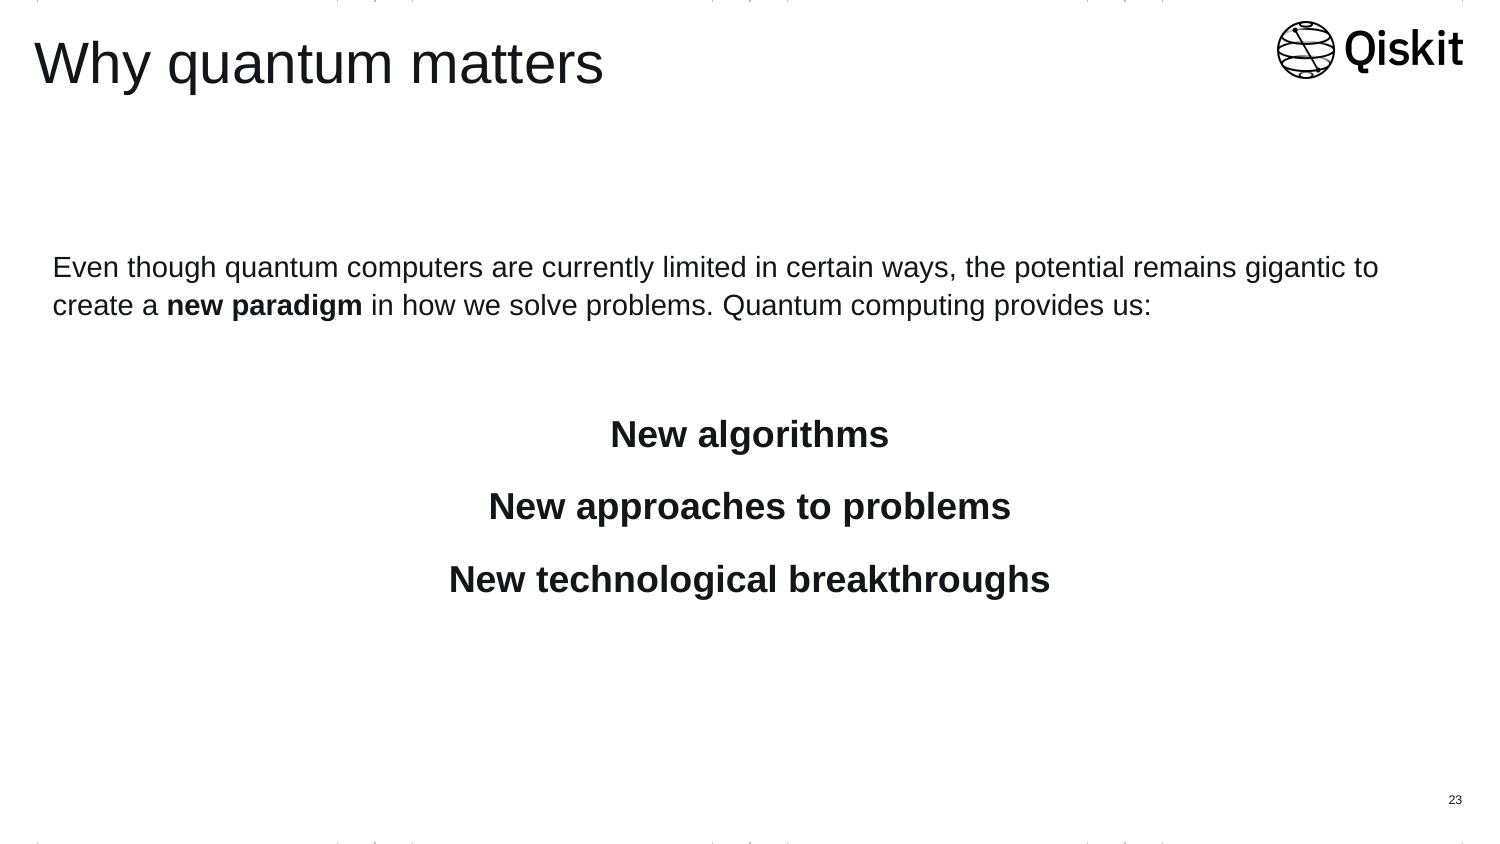

# Why quantum matters
Even though quantum computers are currently limited in certain ways, the potential remains gigantic to create a new paradigm in how we solve problems. Quantum computing provides us:

New algorithms
New approaches to problems
New technological breakthroughs
23